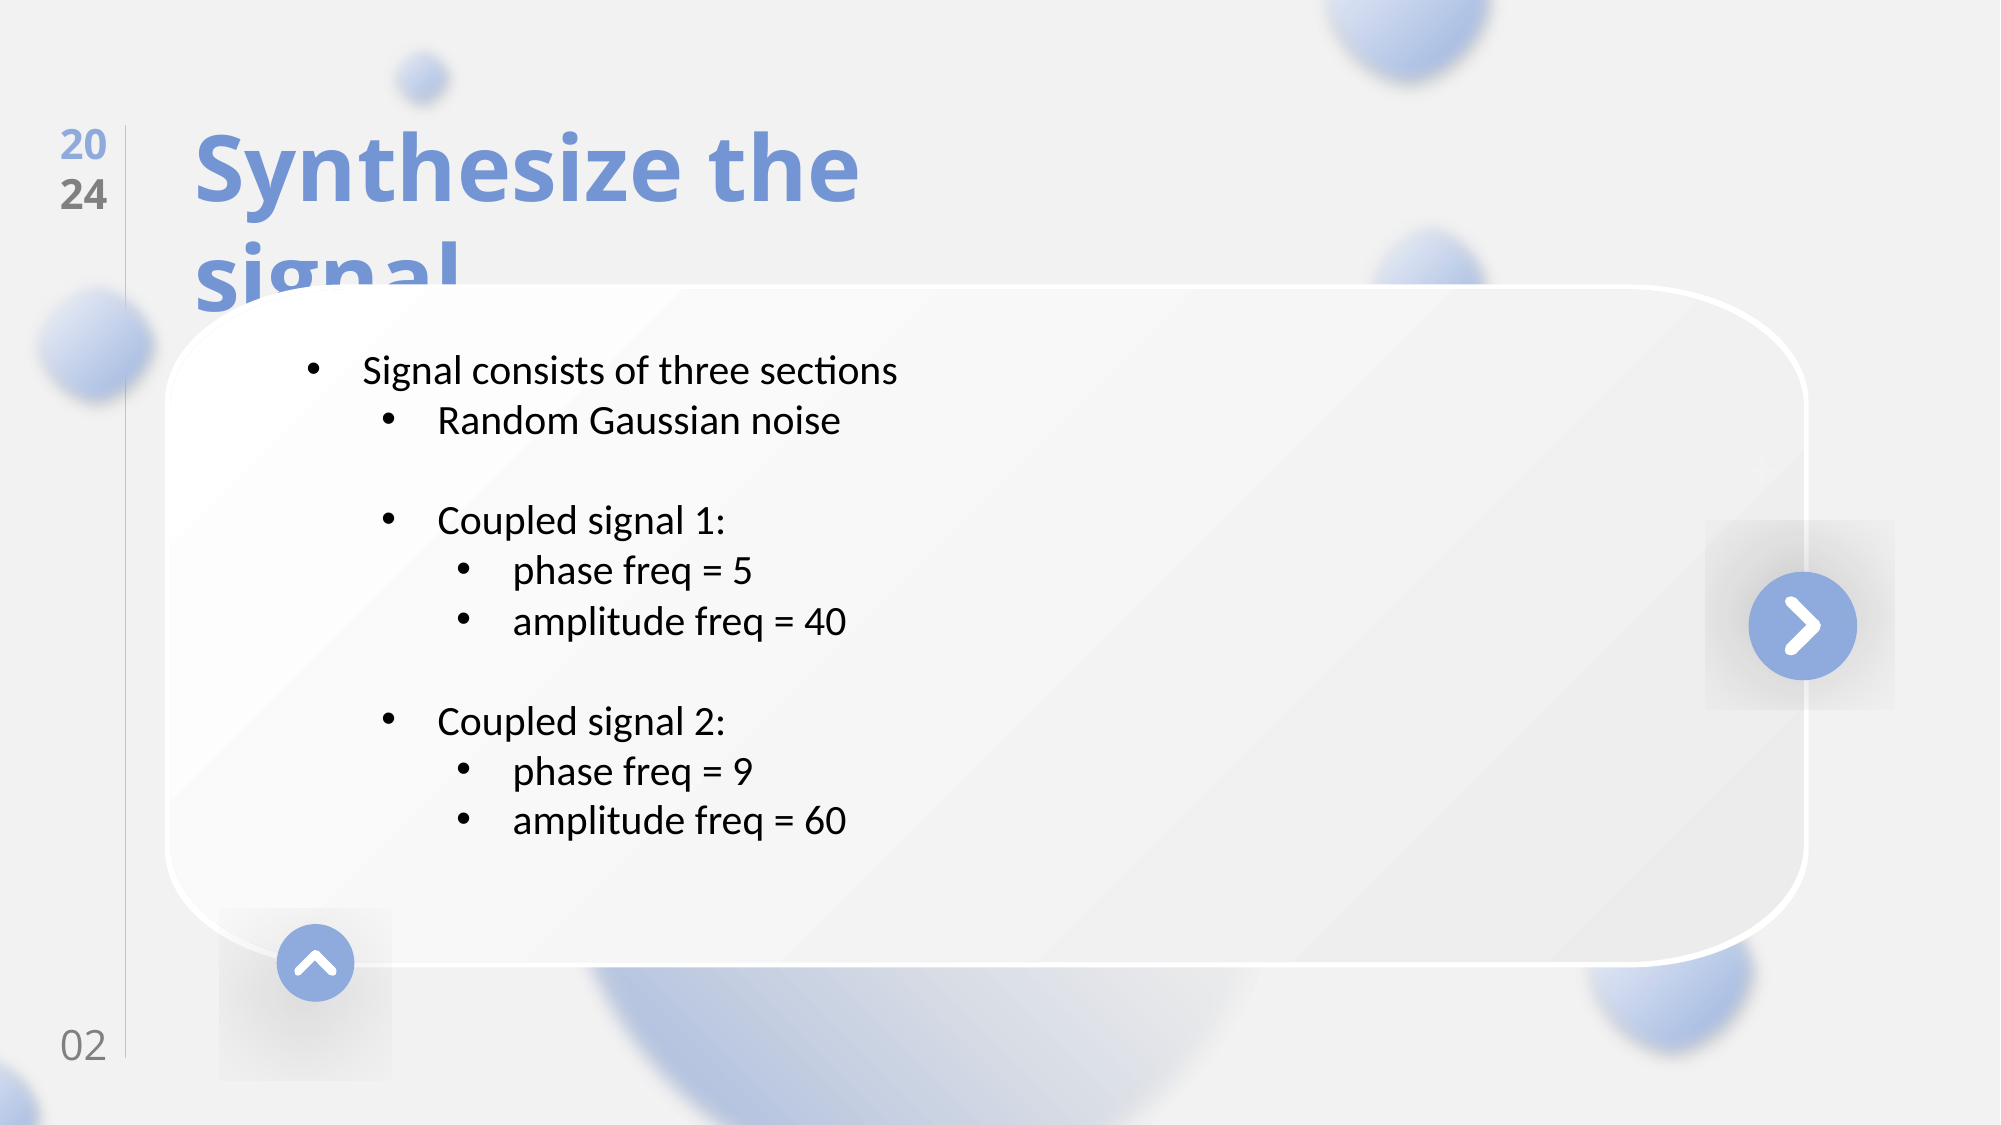

Synthesize the signal
20
24

Signal consists of three sections
Random Gaussian noise

Coupled signal 1:
phase freq = 5
amplitude freq = 40

Coupled signal 2:
phase freq = 9
amplitude freq = 60

02